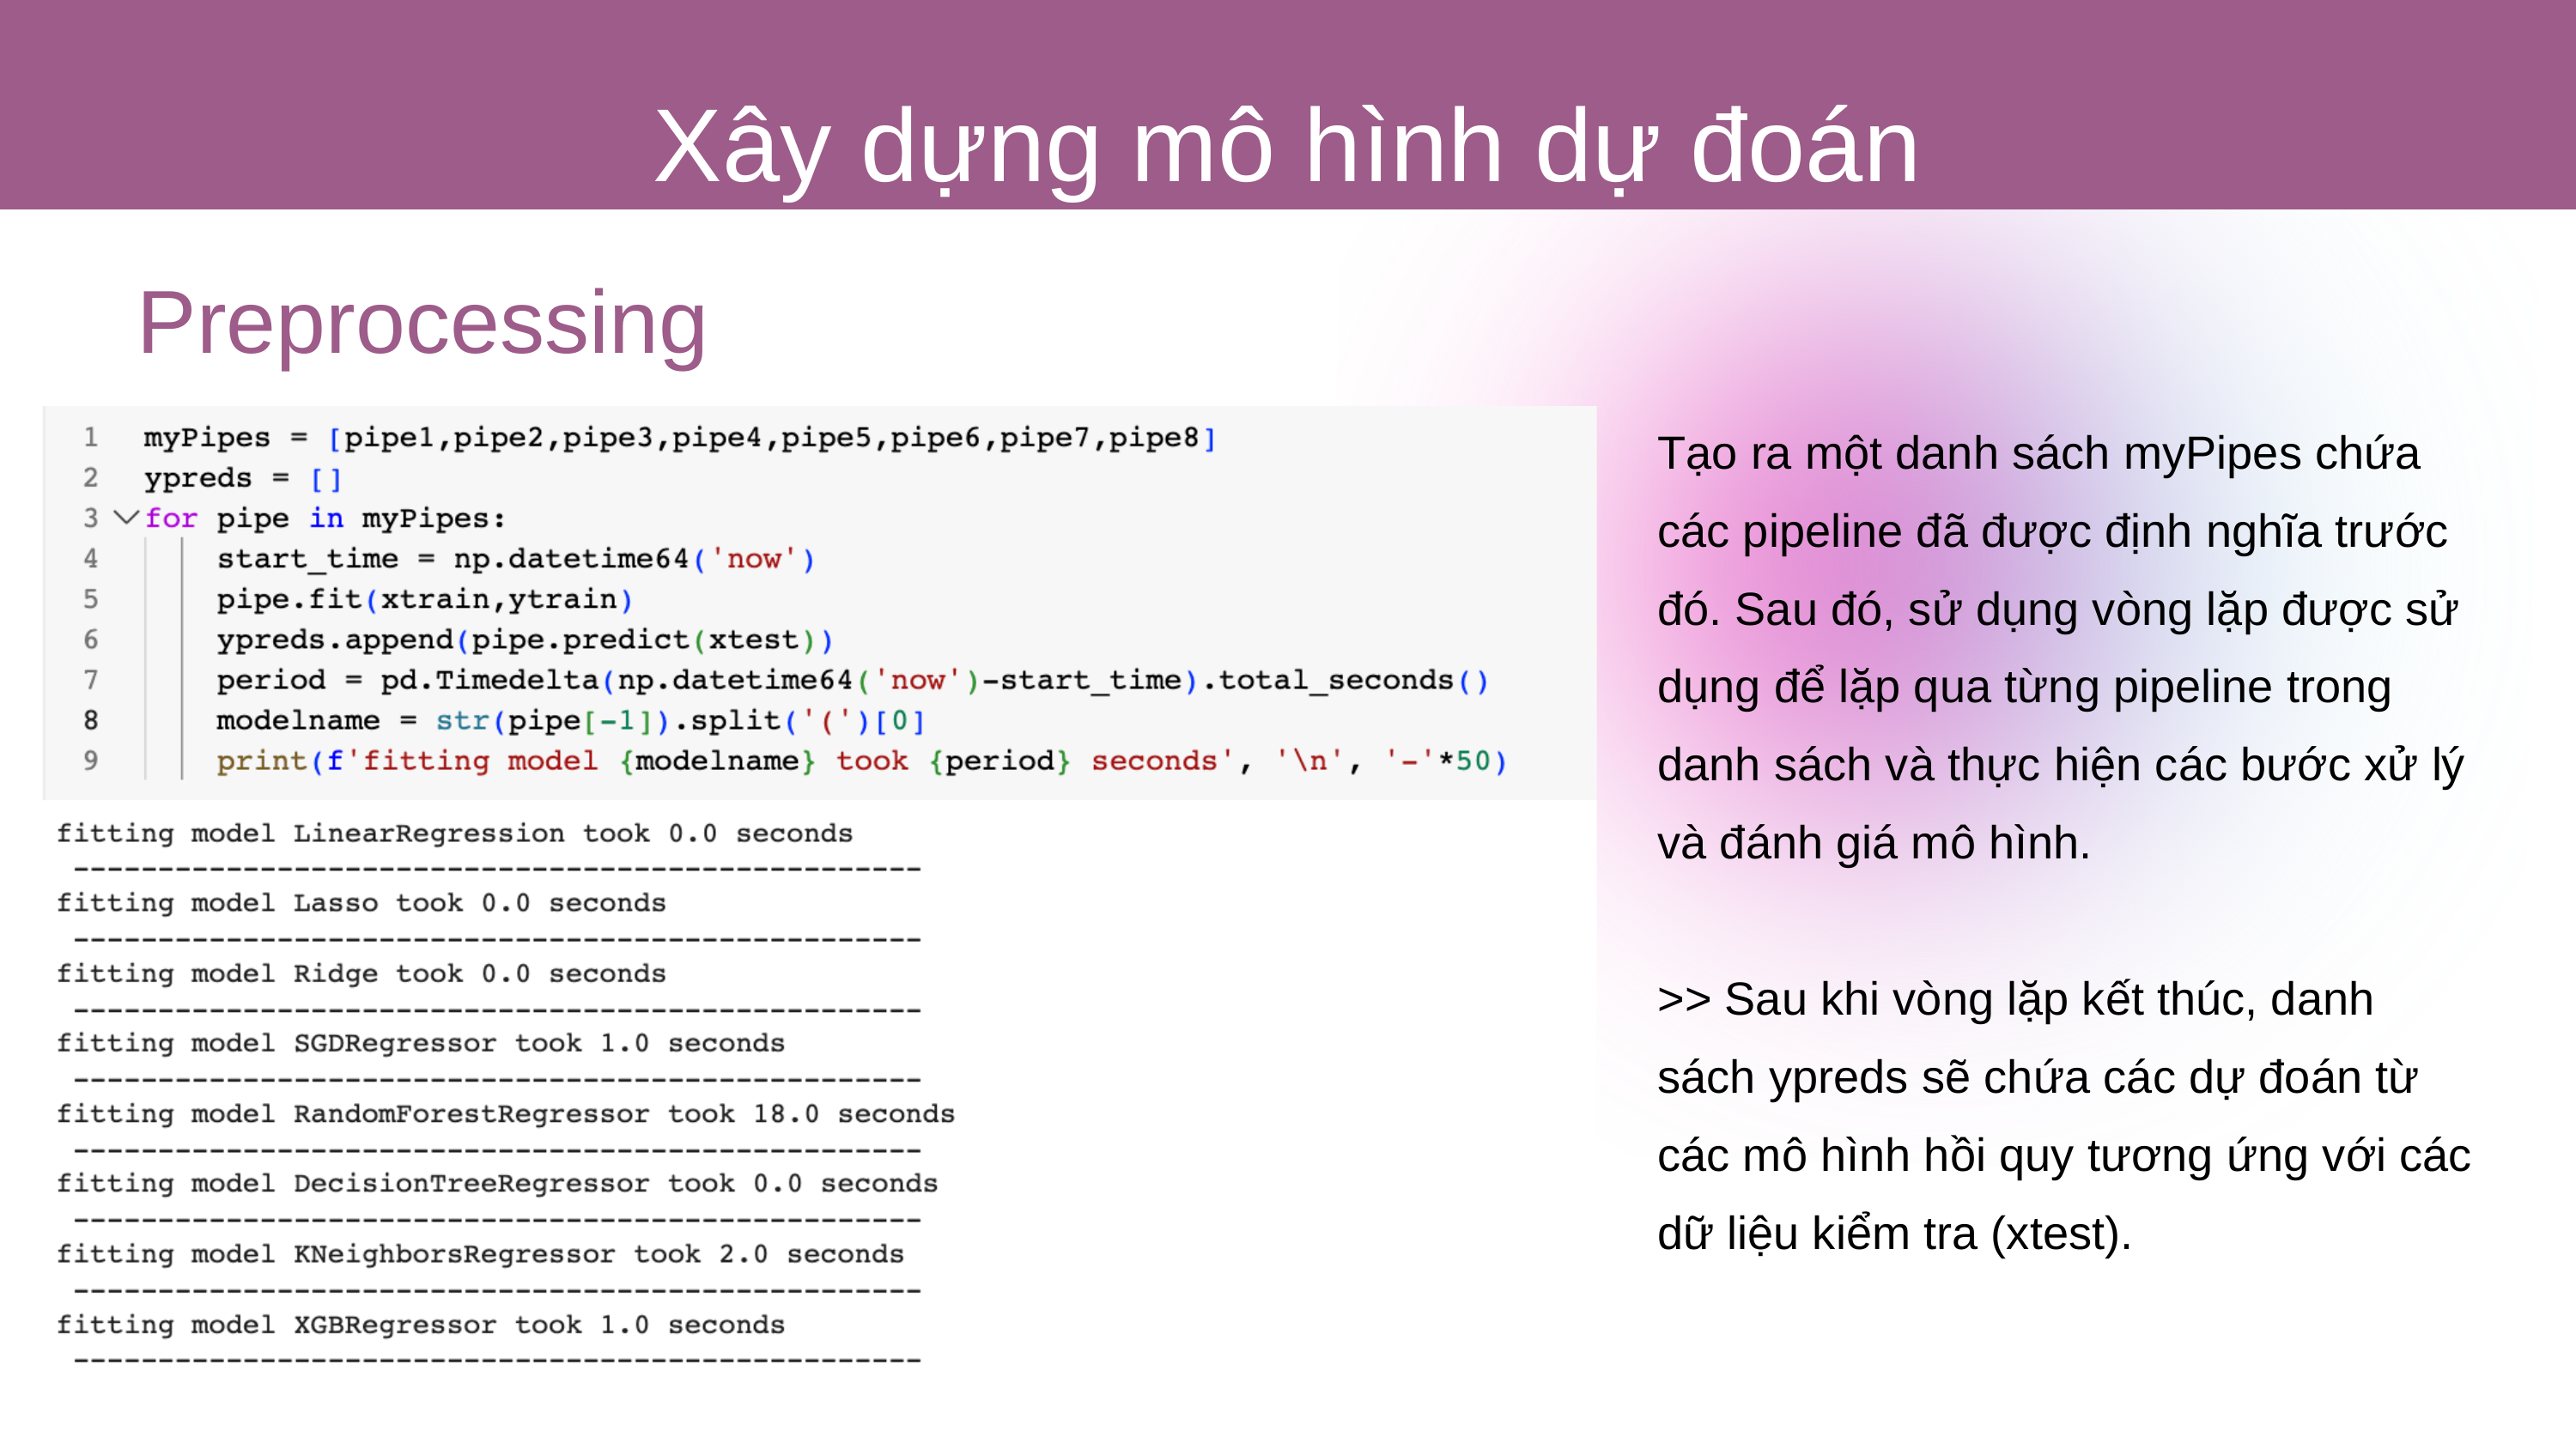

Xây dựng mô hình dự đoán
Preprocessing
Tạo ra một danh sách myPipes chứa các pipeline đã được định nghĩa trước đó. Sau đó, sử dụng vòng lặp được sử dụng để lặp qua từng pipeline trong danh sách và thực hiện các bước xử lý và đánh giá mô hình.

>> Sau khi vòng lặp kết thúc, danh sách ypreds sẽ chứa các dự đoán từ các mô hình hồi quy tương ứng với các dữ liệu kiểm tra (xtest).